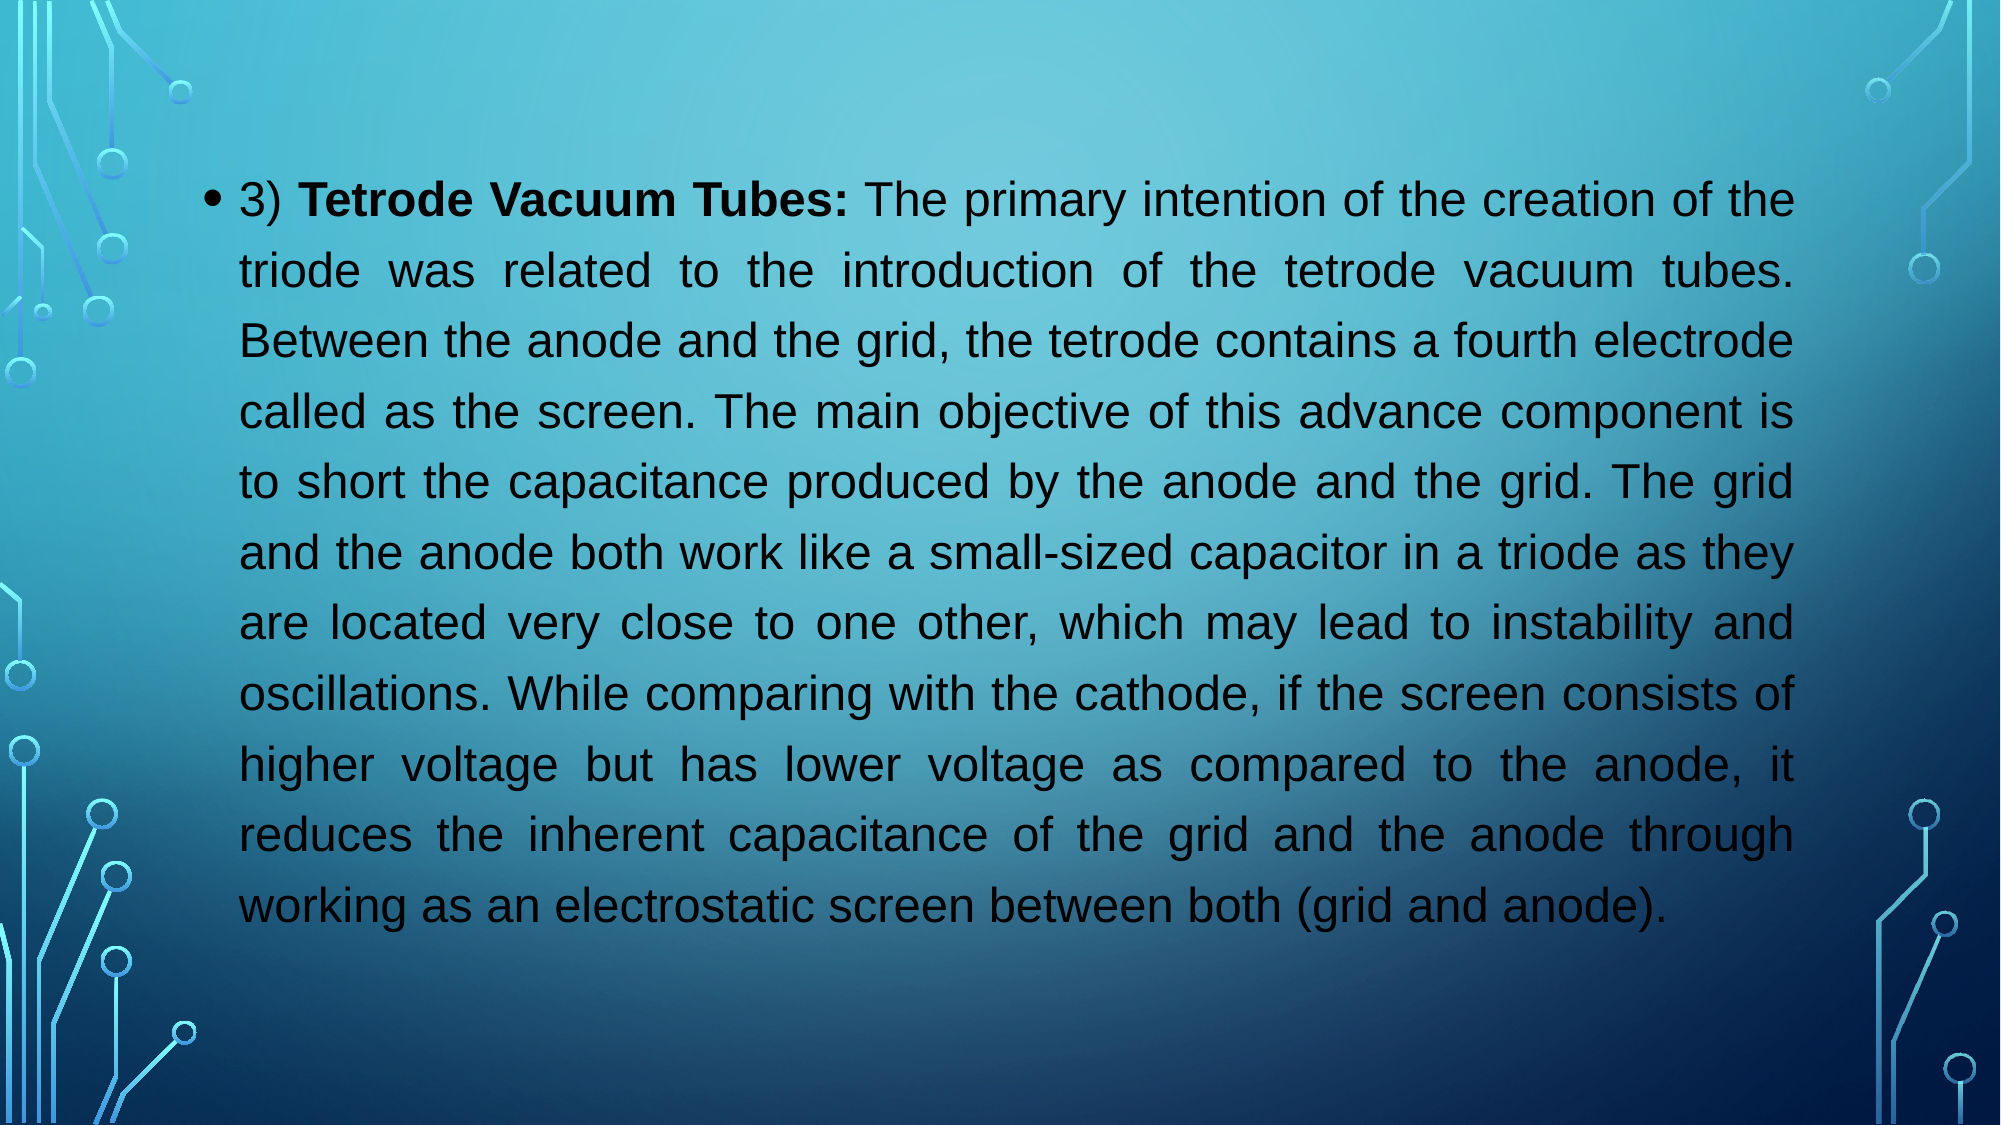

3) Tetrode Vacuum Tubes: The primary intention of the creation of the triode was related to the introduction of the tetrode vacuum tubes. Between the anode and the grid, the tetrode contains a fourth electrode called as the screen. The main objective of this advance component is to short the capacitance produced by the anode and the grid. The grid and the anode both work like a small-sized capacitor in a triode as they are located very close to one other, which may lead to instability and oscillations. While comparing with the cathode, if the screen consists of higher voltage but has lower voltage as compared to the anode, it reduces the inherent capacitance of the grid and the anode through working as an electrostatic screen between both (grid and anode).